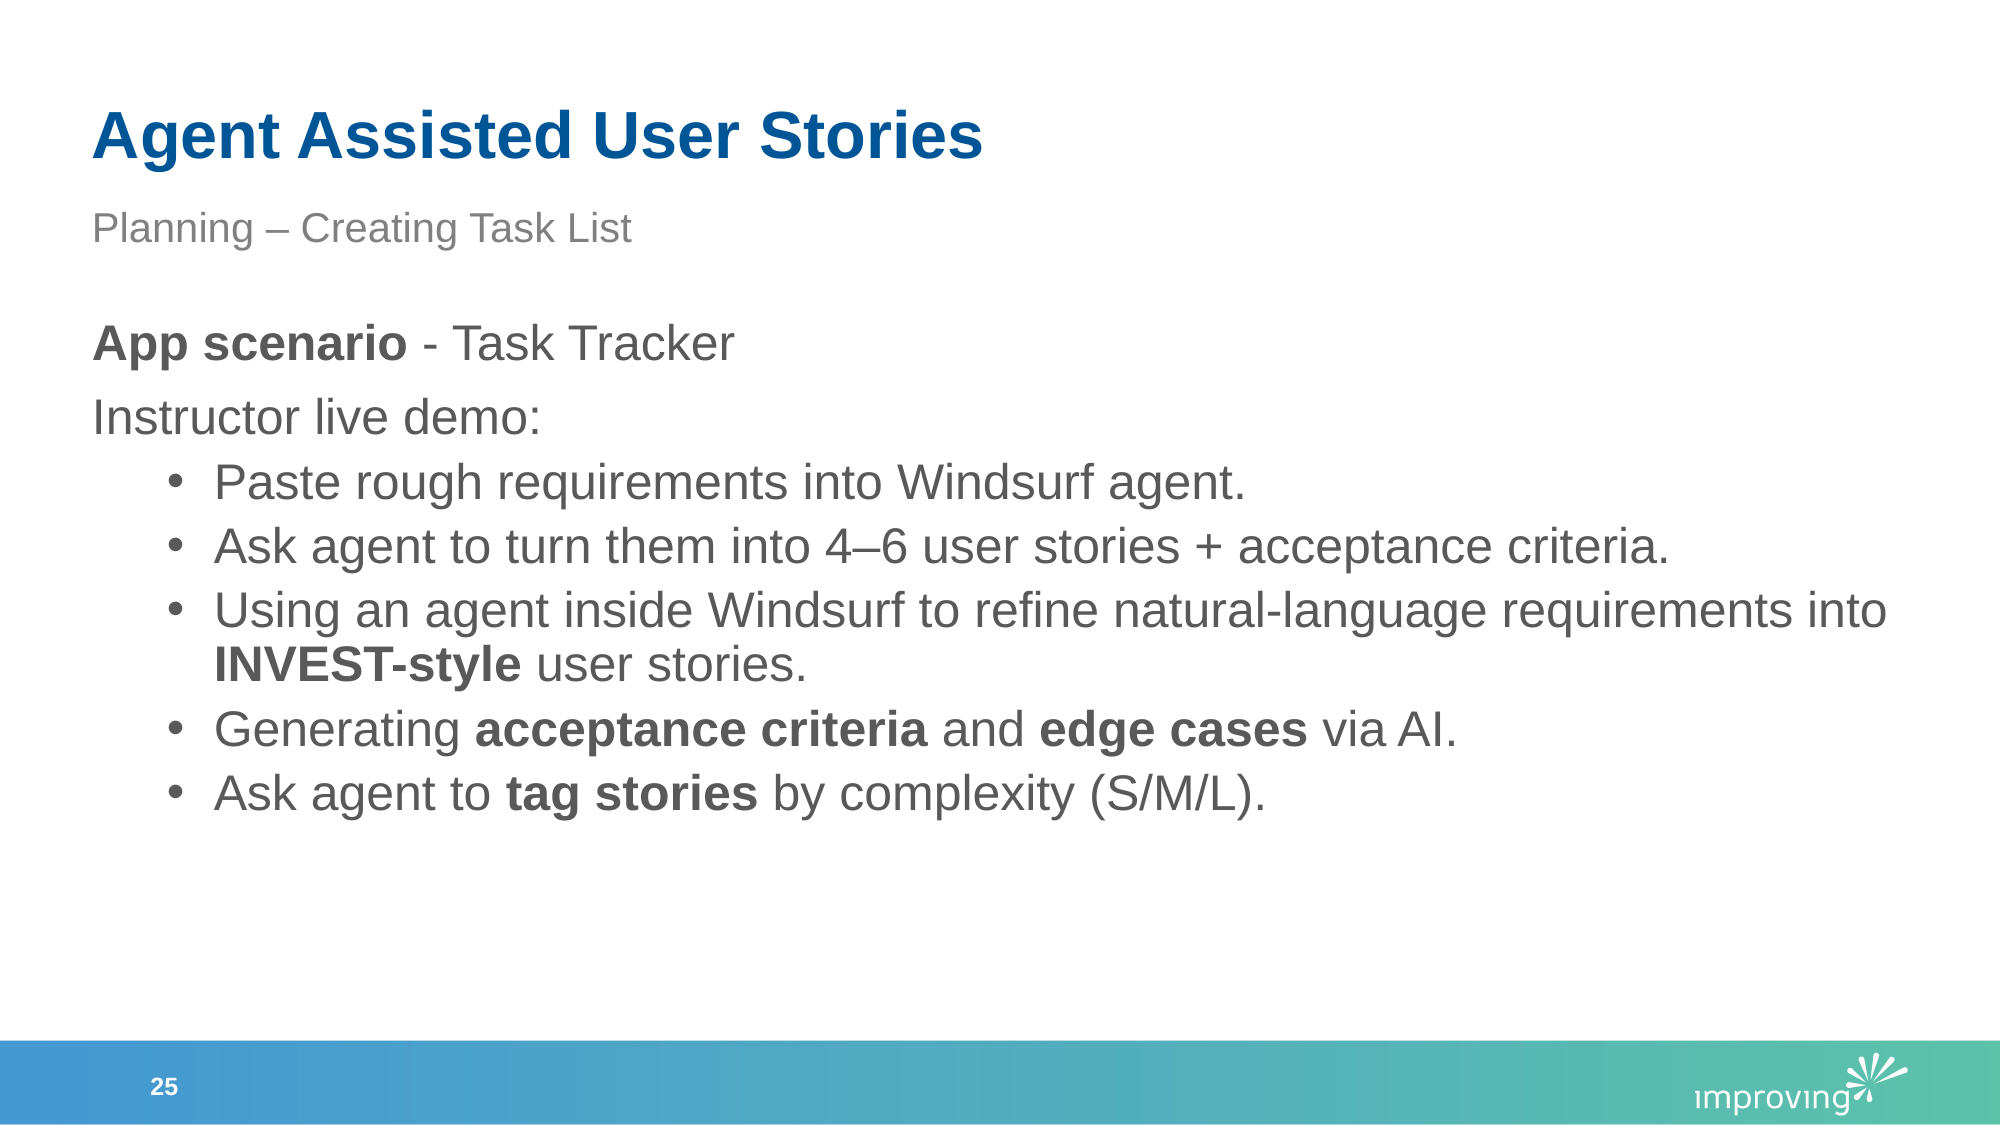

# Agent Assisted User Stories
Planning – Creating Task List
App scenario - Task Tracker
Instructor live demo:
Paste rough requirements into Windsurf agent.
Ask agent to turn them into 4–6 user stories + acceptance criteria.
Using an agent inside Windsurf to refine natural-language requirements into INVEST-style user stories.
Generating acceptance criteria and edge cases via AI.
Ask agent to tag stories by complexity (S/M/L).